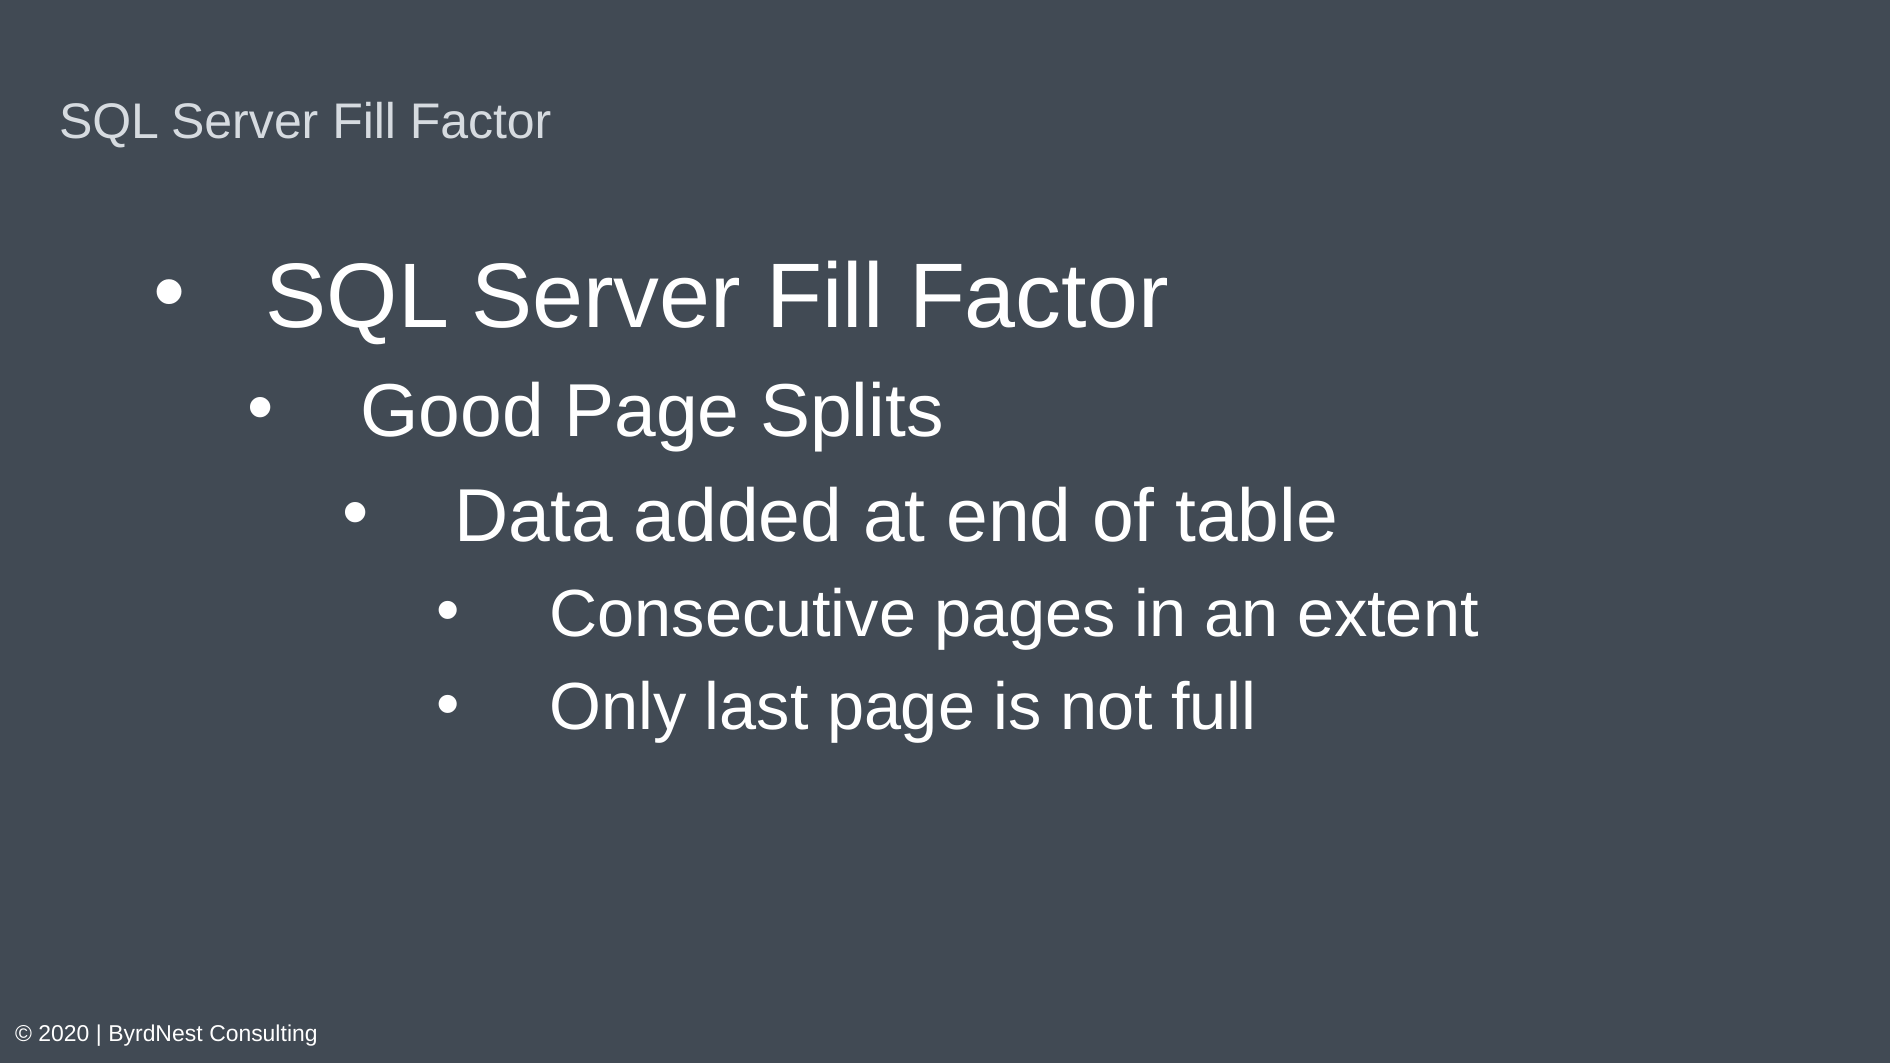

# SQL Server Fill Factor
SQL Server Fill Factor
Good Page Splits
Data added at end of table
Consecutive pages in an extent
Only last page is not full

© 2020 | ByrdNest Consulting